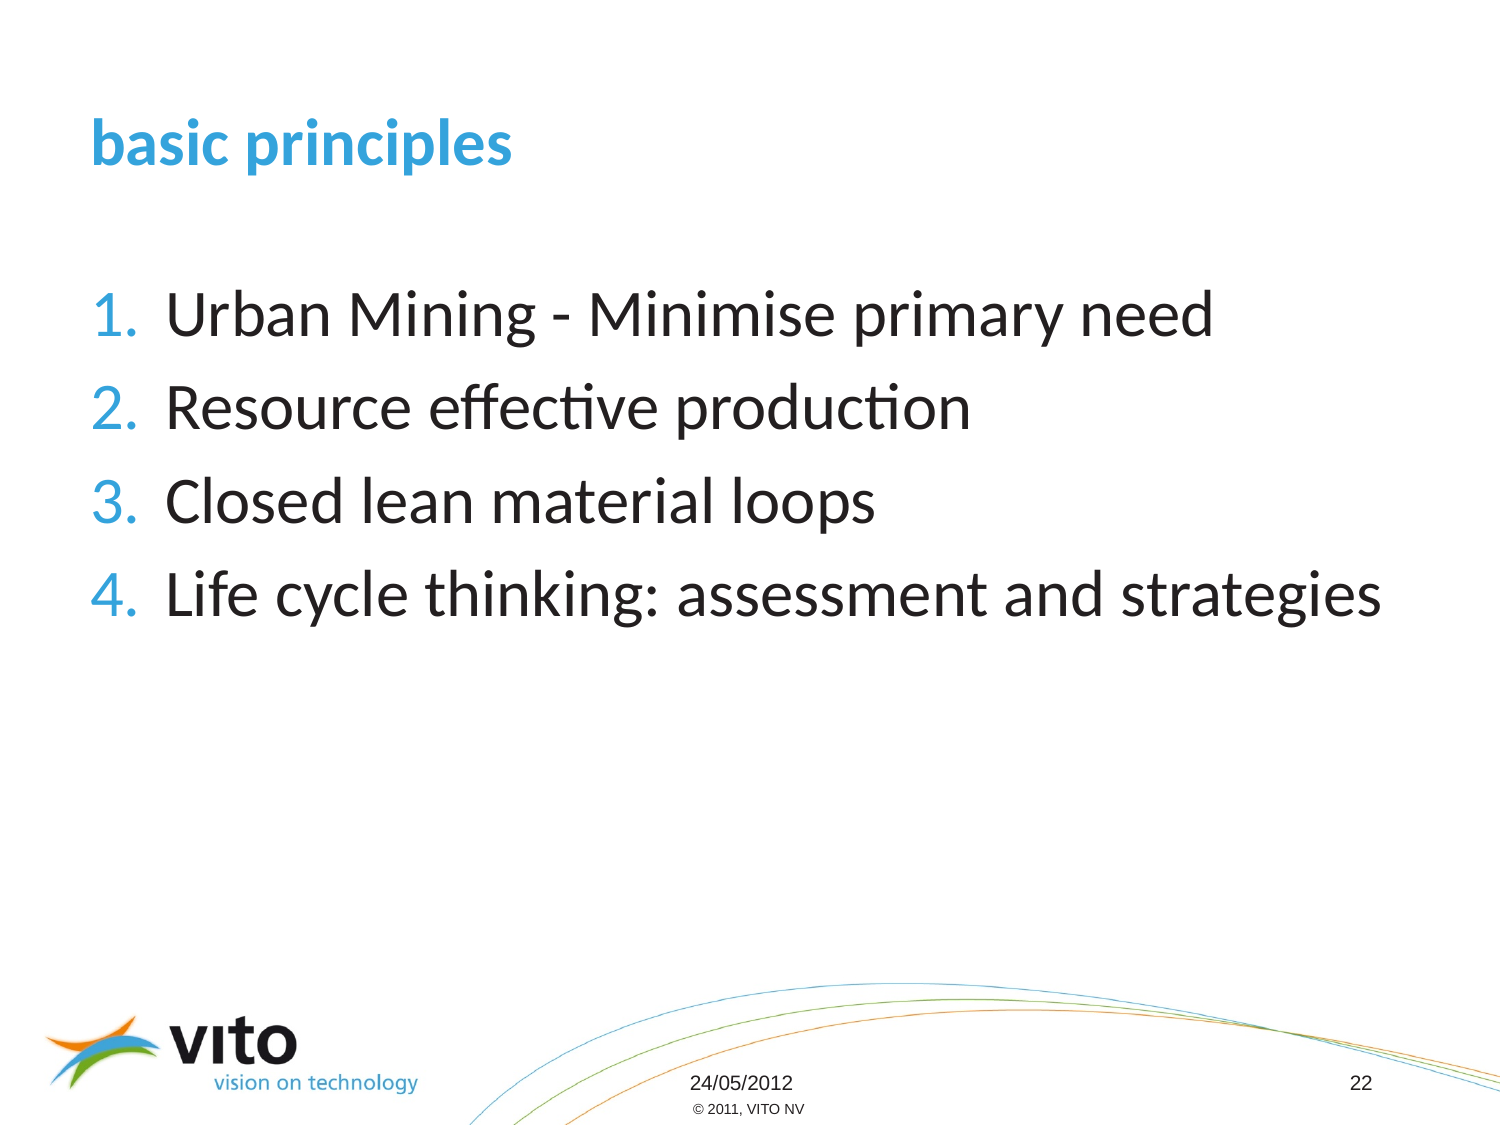

# basic principles
Urban Mining - Minimise primary need
Resource effective production
Closed lean material loops
Life cycle thinking: assessment and strategies